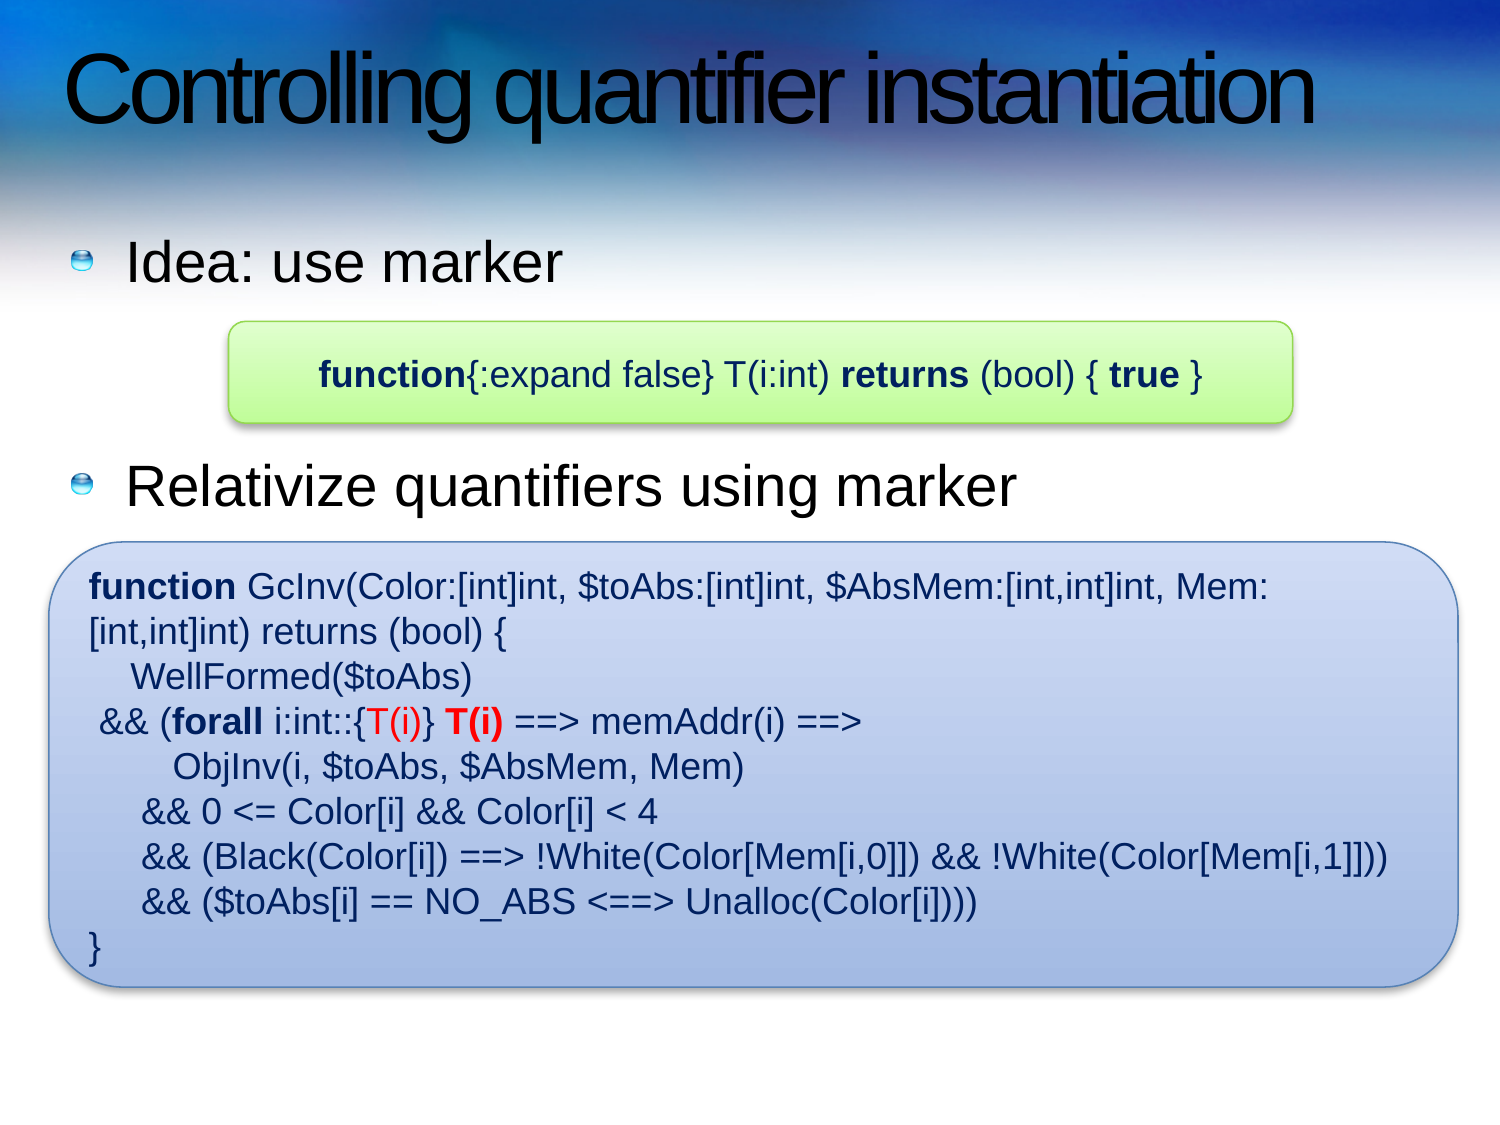

# Controlling quantifier instantiation
Idea: use marker

Relativize quantifiers using marker
function{:expand false} T(i:int) returns (bool) { true }
function GcInv(Color:[int]int, $toAbs:[int]int, $AbsMem:[int,int]int, Mem:[int,int]int) returns (bool) {
    WellFormed($toAbs)
 && (forall i:int::{T(i)} T(i) ==> memAddr(i) ==>
        ObjInv(i, $toAbs, $AbsMem, Mem)
     && 0 <= Color[i] && Color[i] < 4
     && (Black(Color[i]) ==> !White(Color[Mem[i,0]]) && !White(Color[Mem[i,1]]))
     && ($toAbs[i] == NO_ABS <==> Unalloc(Color[i])))
}